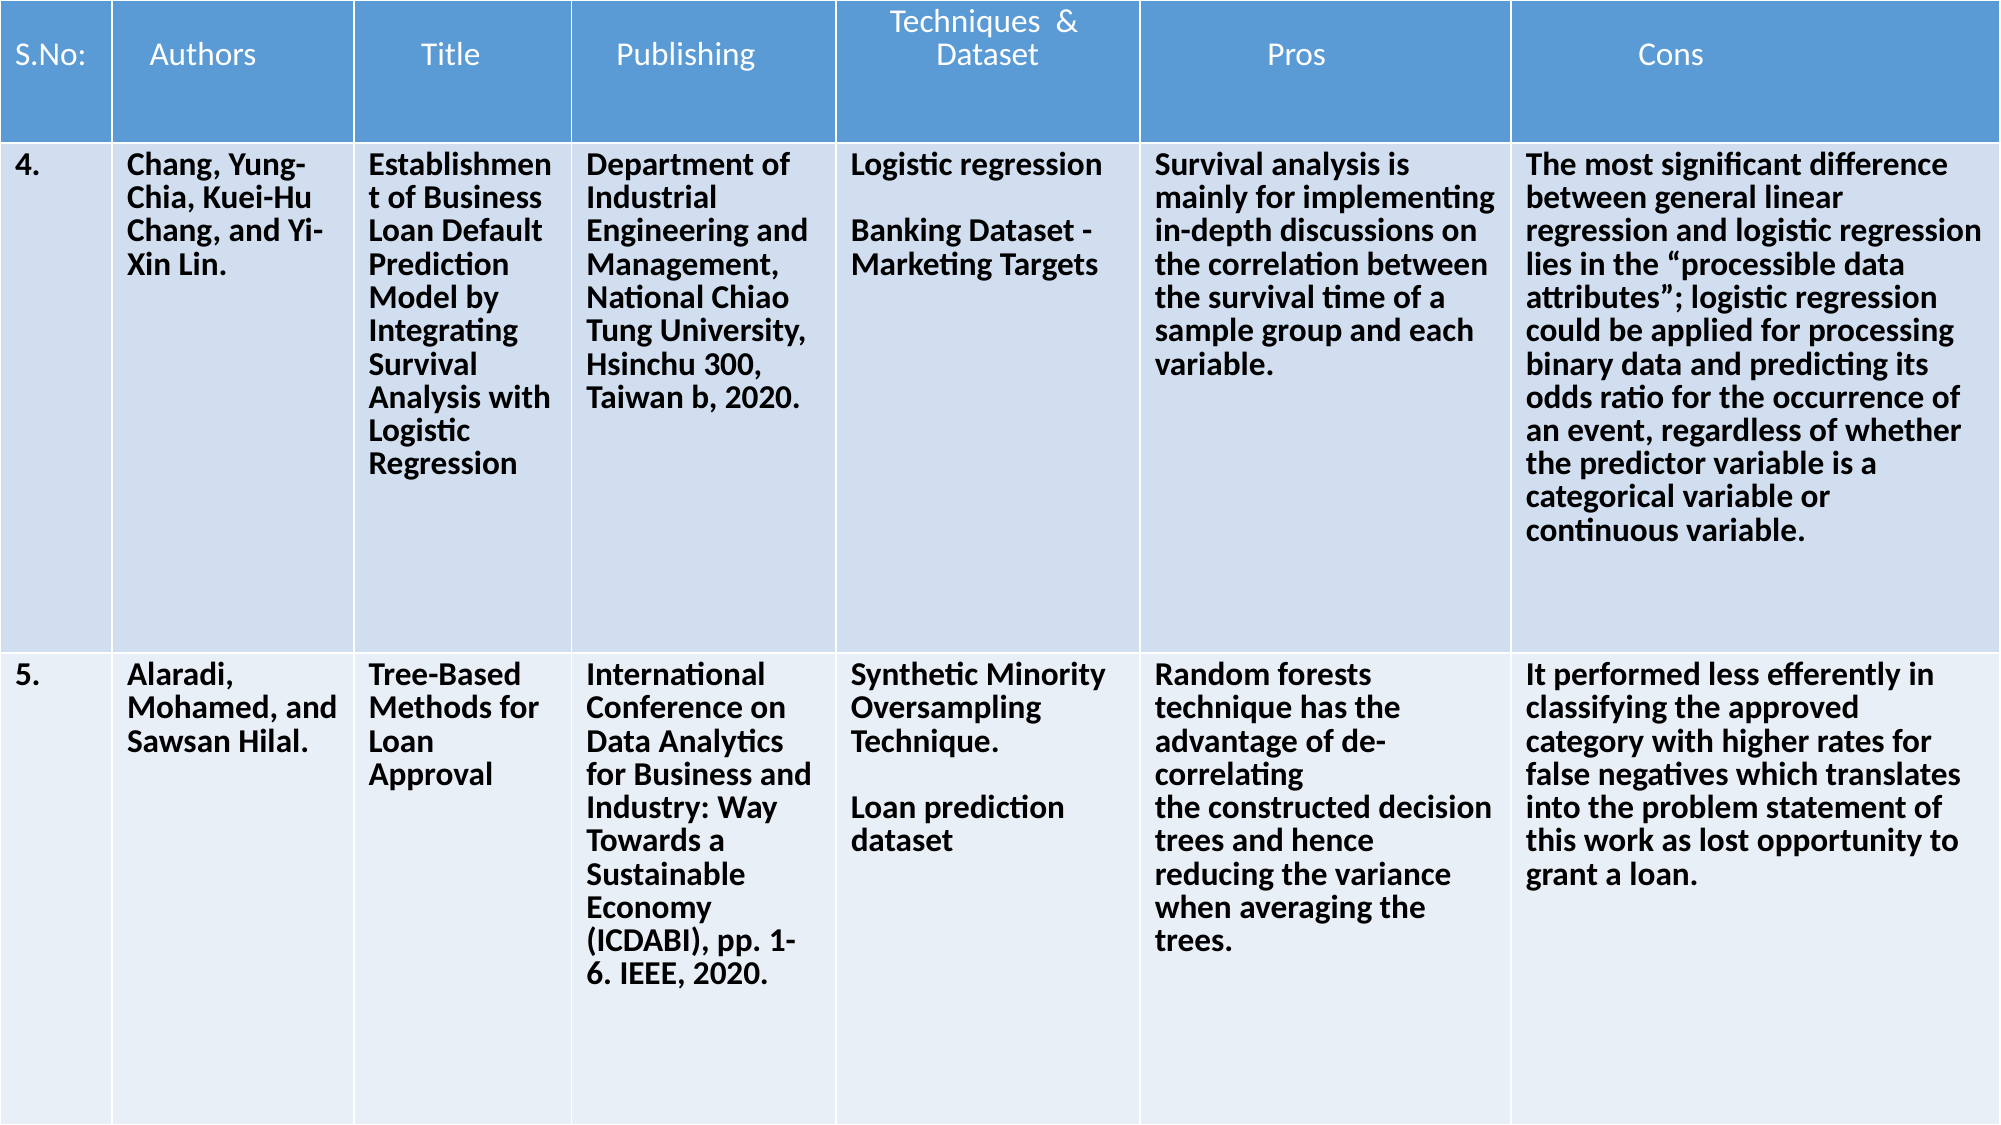

| S.No: | Authors | Title | Publishing | Techniques & Dataset | Pros | Cons |
| --- | --- | --- | --- | --- | --- | --- |
| 4. | Chang, Yung-Chia, Kuei-Hu Chang, and Yi-Xin Lin. | Establishment of Business Loan Default Prediction Model by Integrating Survival Analysis with Logistic Regression | Department of Industrial Engineering and Management, National Chiao Tung University, Hsinchu 300, Taiwan b, 2020. | Logistic regression Banking Dataset - Marketing Targets | Survival analysis is mainly for implementing in-depth discussions on the correlation between the survival time of a sample group and each variable. | The most significant difference between general linear regression and logistic regression lies in the “processible data attributes”; logistic regression could be applied for processing binary data and predicting its odds ratio for the occurrence of an event, regardless of whether the predictor variable is a categorical variable or continuous variable. |
| 5. | Alaradi, Mohamed, and Sawsan Hilal. | Tree-Based Methods for Loan Approval | International Conference on Data Analytics for Business and Industry: Way Towards a Sustainable Economy (ICDABI), pp. 1-6. IEEE, 2020. | Synthetic Minority Oversampling Technique. Loan prediction dataset | Random forests technique has the advantage of de-correlating the constructed decision trees and hence reducing the variance when averaging the trees. | It performed less efferently in classifying the approved category with higher rates for false negatives which translates into the problem statement of this work as lost opportunity to grant a loan. |
8